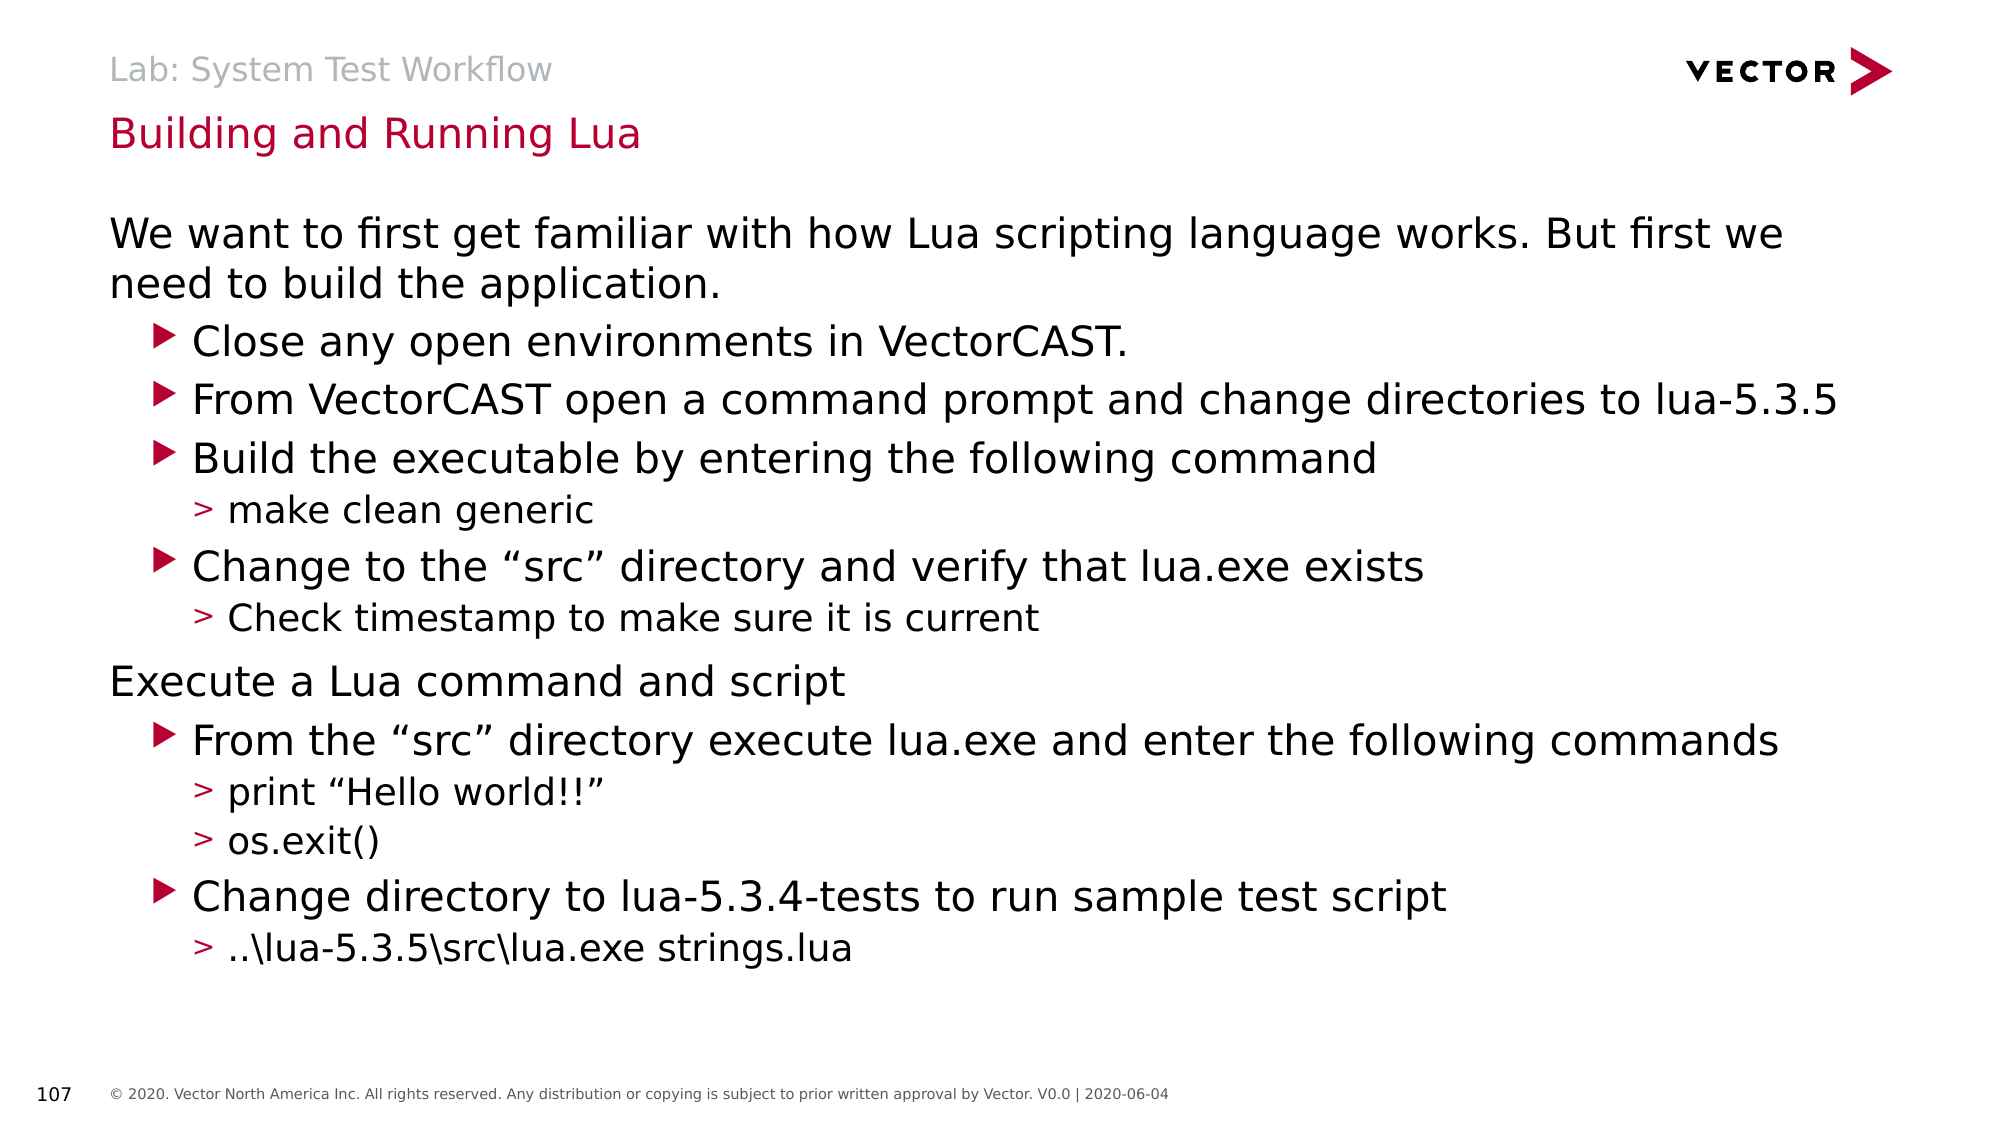

# Lab: System Test Workflow
Building and Running Lua
We want to first get familiar with how Lua scripting language works. But first we need to build the application.
Close any open environments in VectorCAST.
From VectorCAST open a command prompt and change directories to lua-5.3.5
Build the executable by entering the following command
make clean generic
Change to the “src” directory and verify that lua.exe exists
Check timestamp to make sure it is current
Execute a Lua command and script
From the “src” directory execute lua.exe and enter the following commands
print “Hello world!!”
os.exit()
Change directory to lua-5.3.4-tests to run sample test script
..\lua-5.3.5\src\lua.exe strings.lua